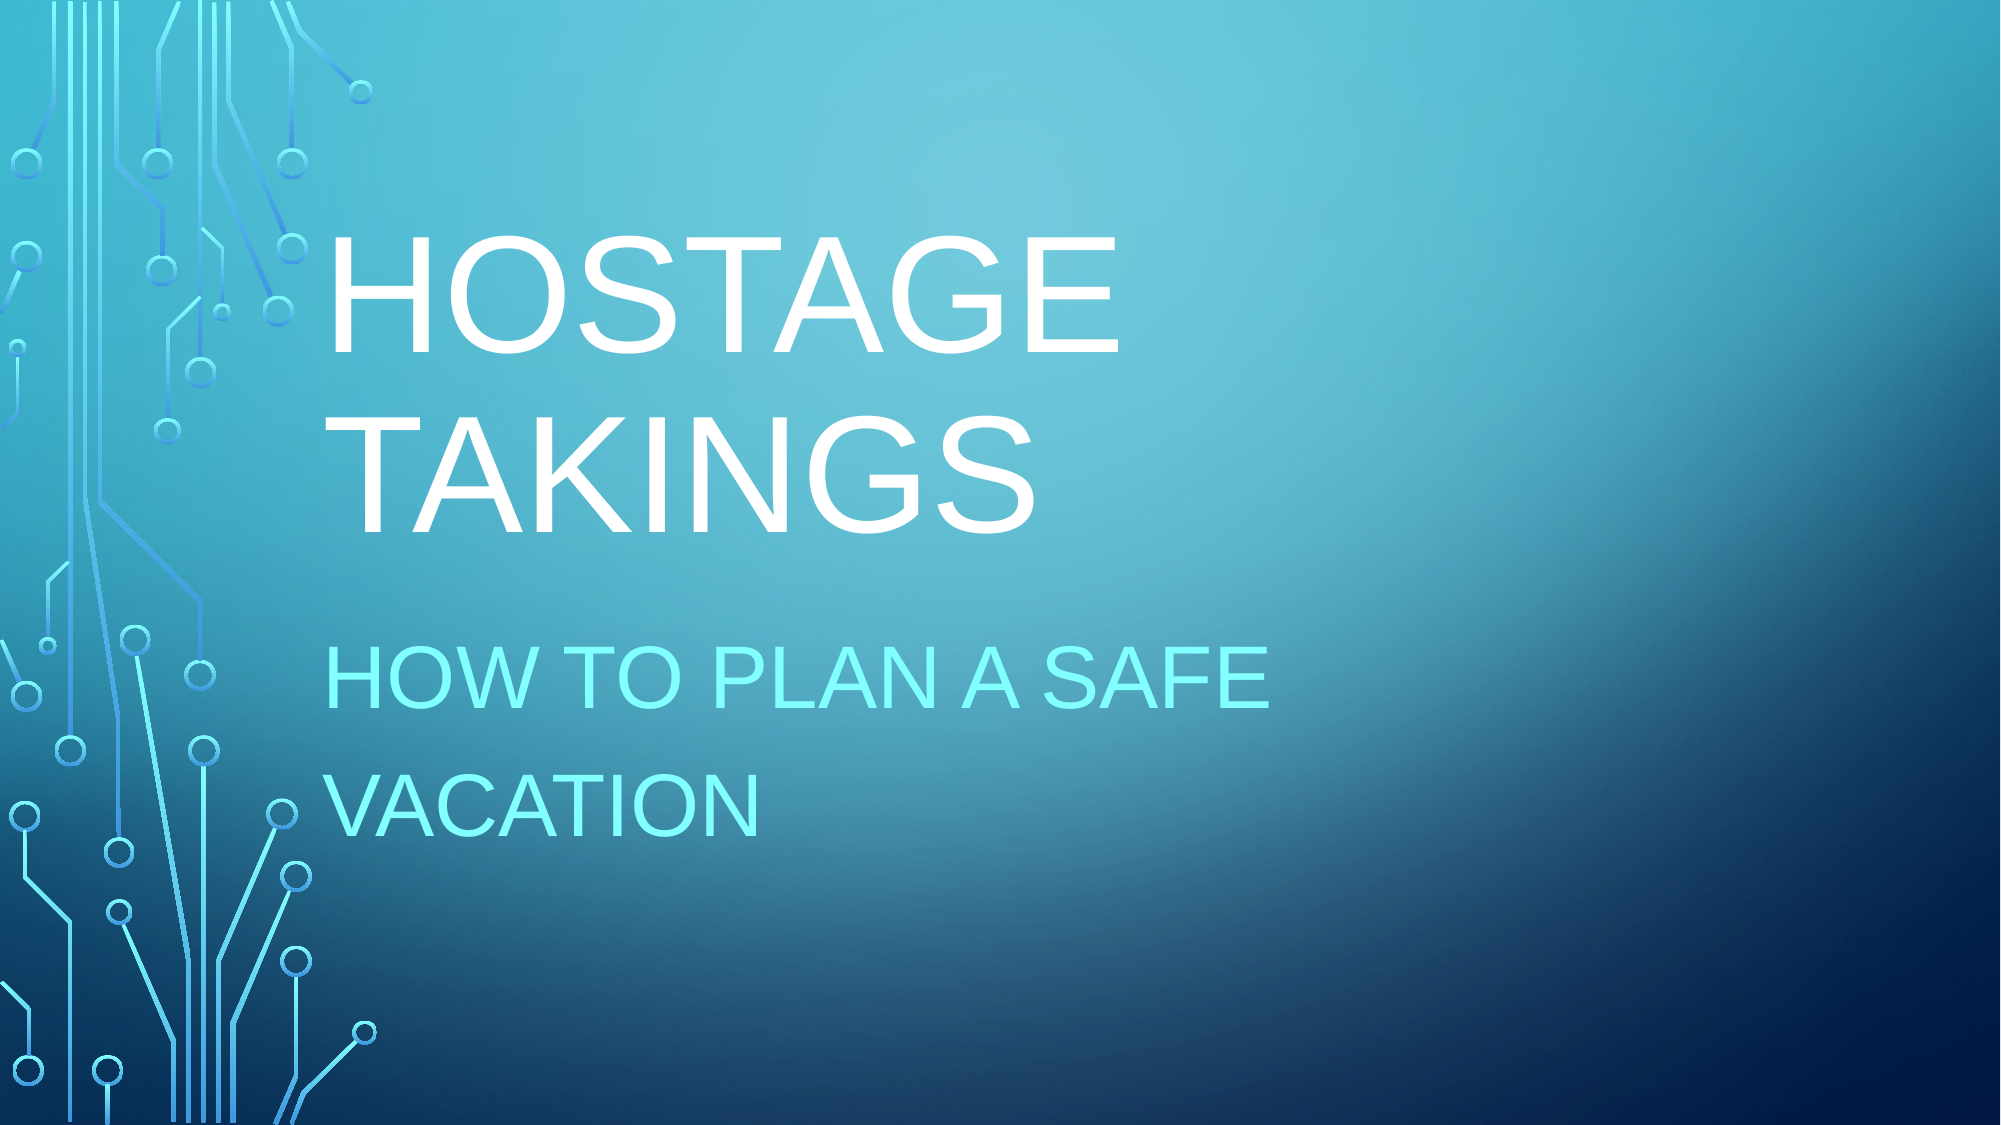

# Hostage takings
How to plan a safe vacation